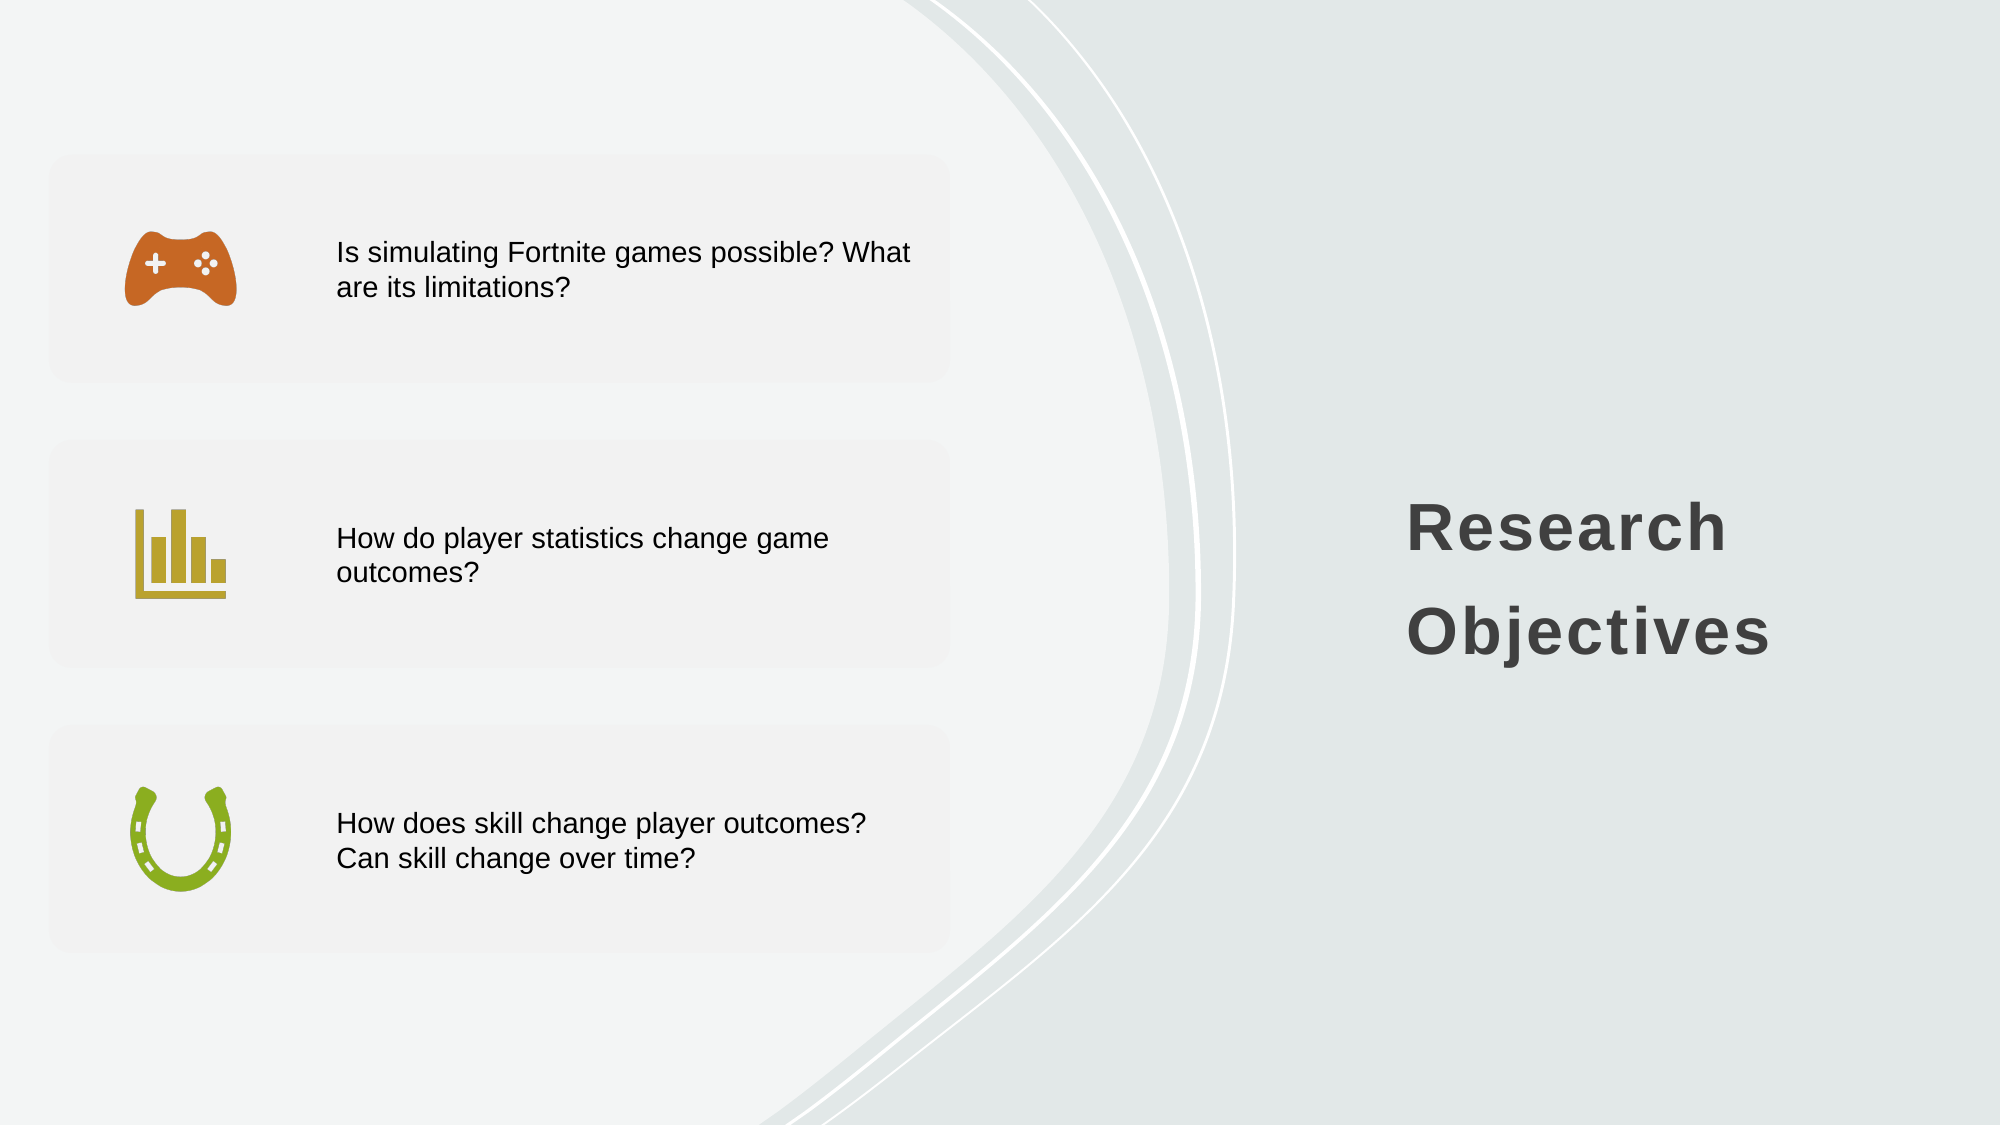

Is simulating Fortnite games possible? What are its limitations?
How do player statistics change game outcomes?
How does skill change player outcomes? Can skill change over time?
# Research Objectives